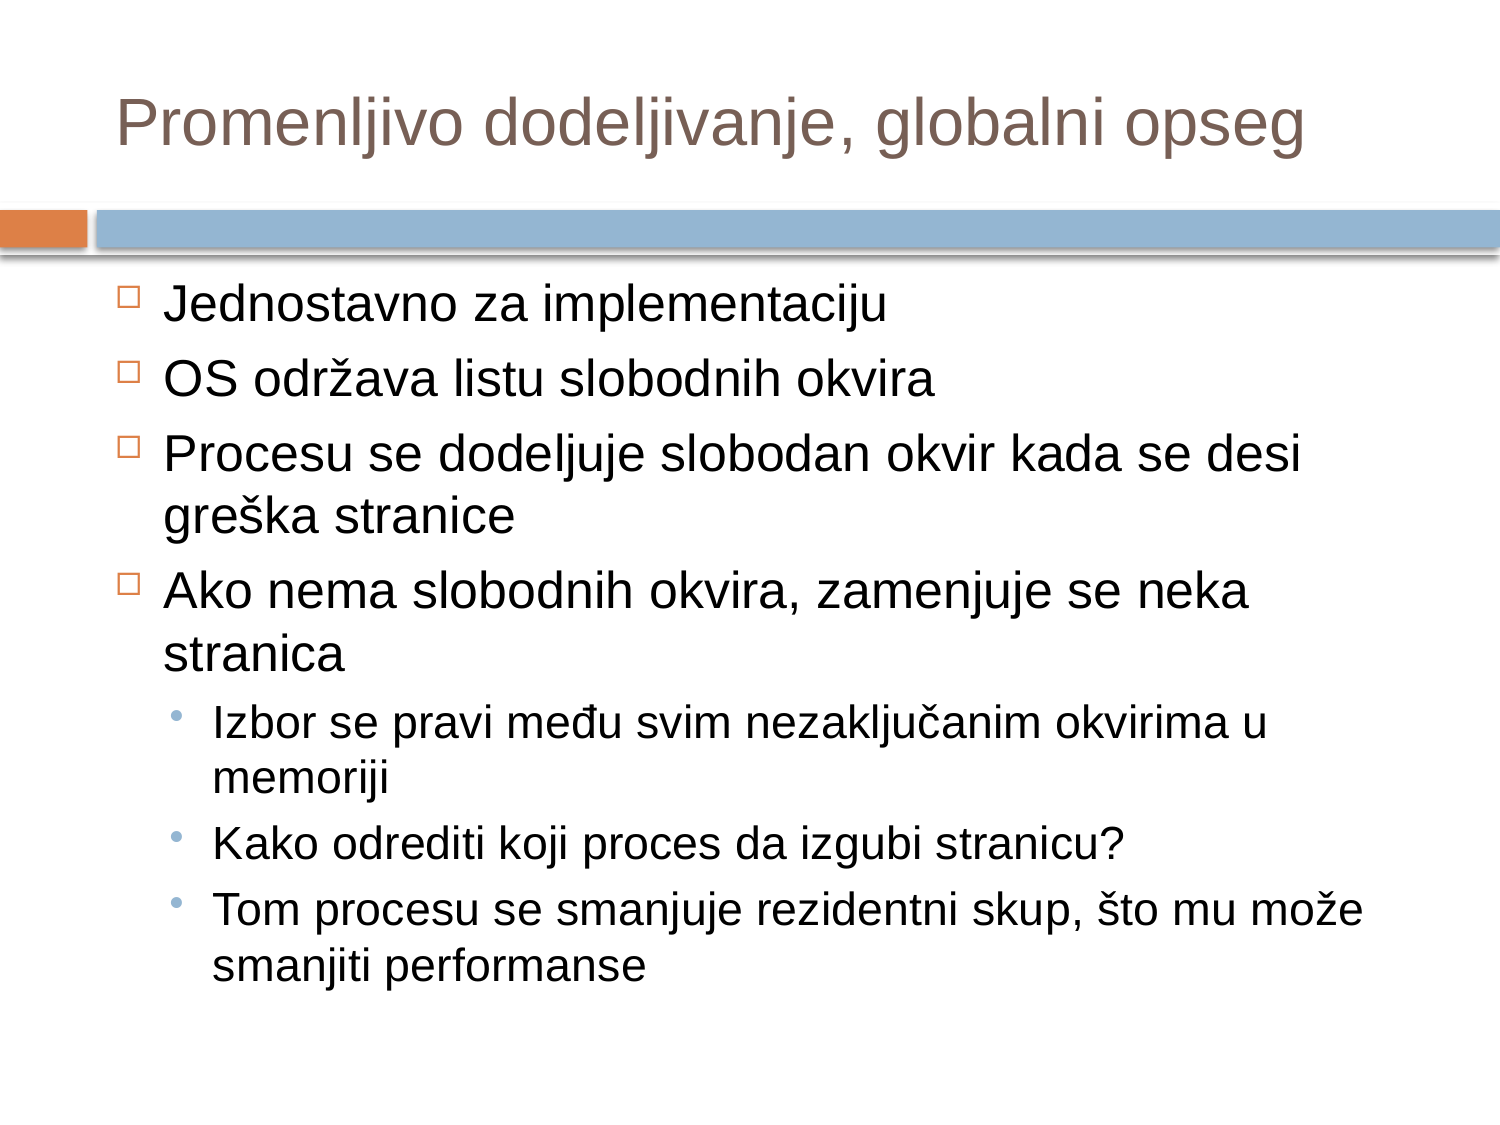

# Promenljivo dodeljivanje, globalni opseg
Jednostavno za implementaciju
OS održava listu slobodnih okvira
Procesu se dodeljuje slobodan okvir kada se desi greška stranice
Ako nema slobodnih okvira, zamenjuje se neka stranica
Izbor se pravi među svim nezaključanim okvirima u memoriji
Kako odrediti koji proces da izgubi stranicu?
Tom procesu se smanjuje rezidentni skup, što mu može smanjiti performanse